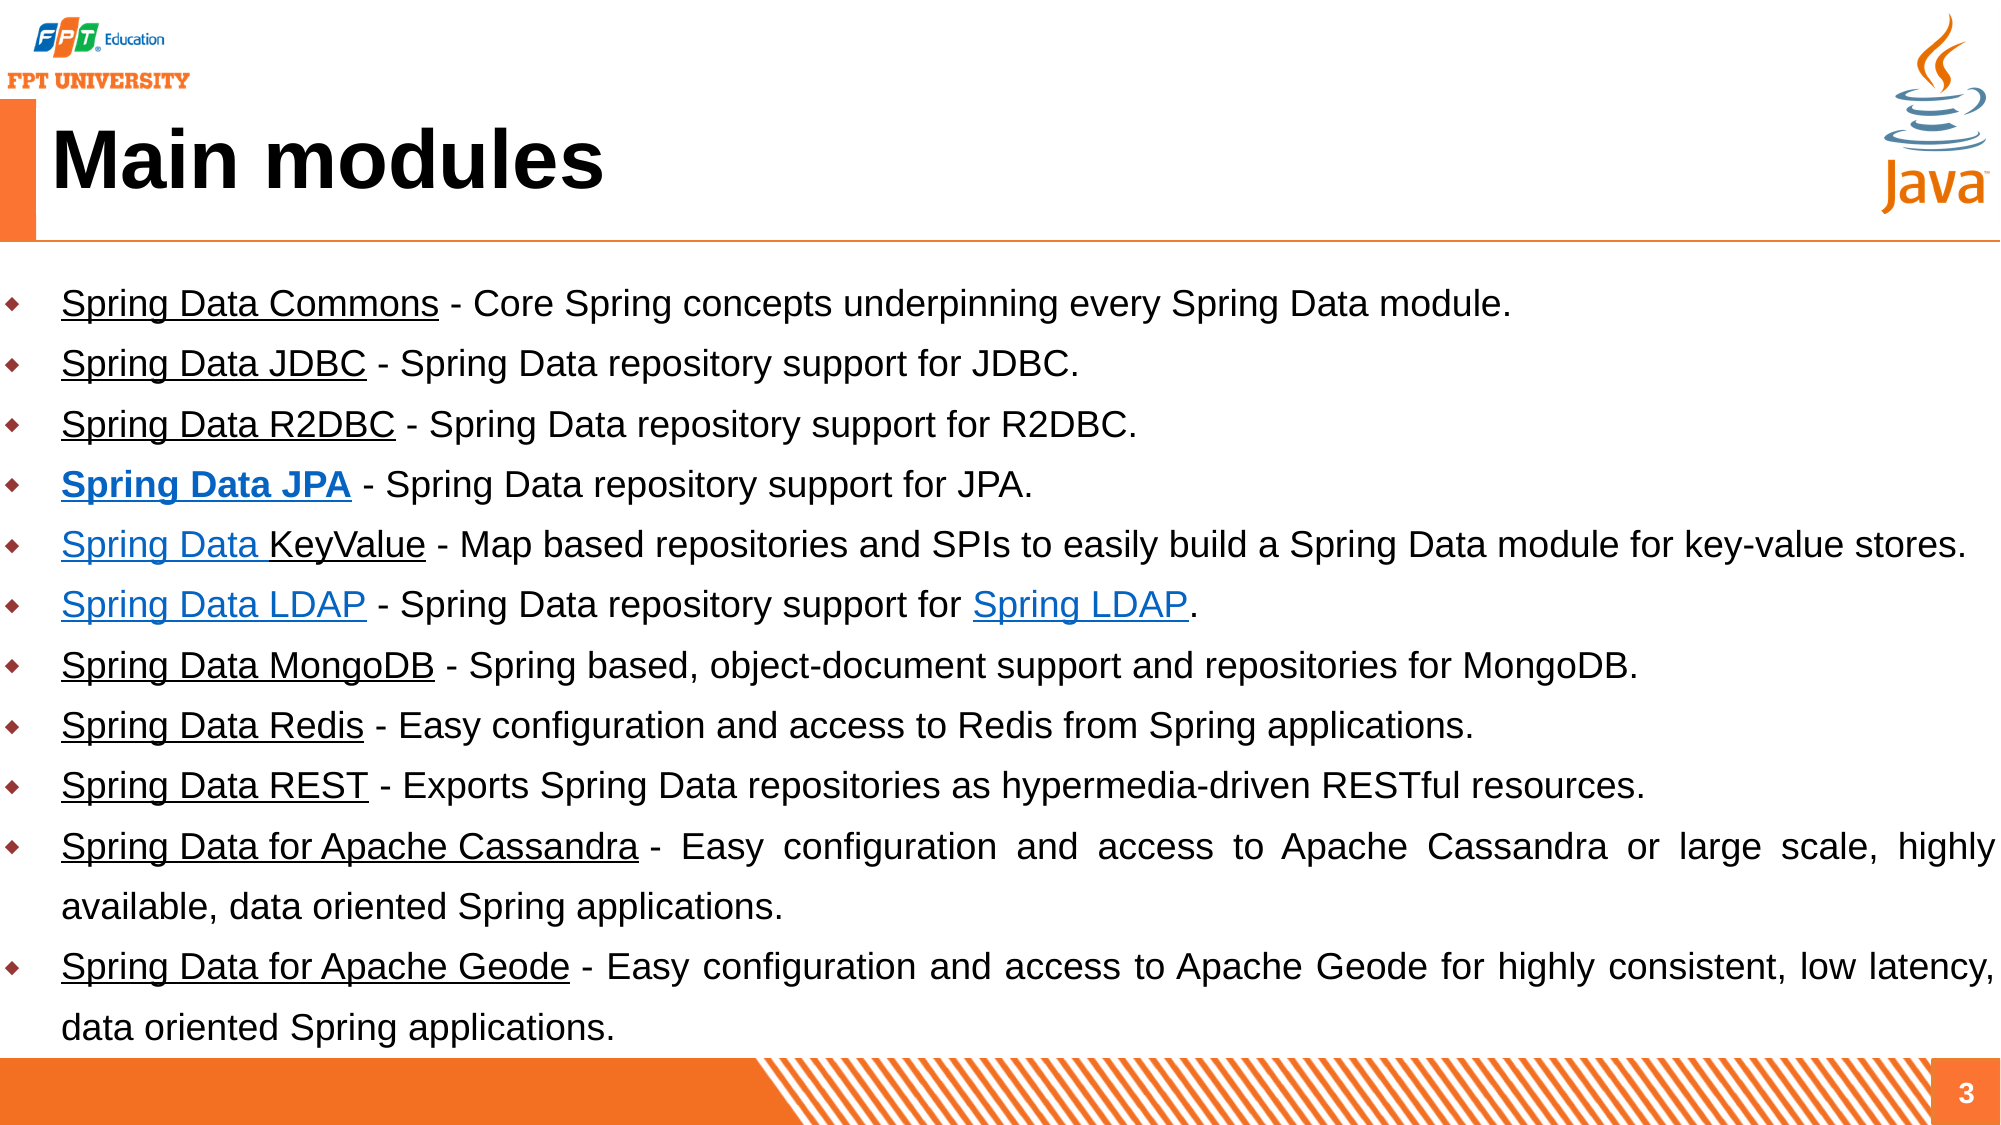

# Main modules
Spring Data Commons - Core Spring concepts underpinning every Spring Data module.
Spring Data JDBC - Spring Data repository support for JDBC.
Spring Data R2DBC - Spring Data repository support for R2DBC.
Spring Data JPA - Spring Data repository support for JPA.
Spring Data KeyValue - Map based repositories and SPIs to easily build a Spring Data module for key-value stores.
Spring Data LDAP - Spring Data repository support for Spring LDAP.
Spring Data MongoDB - Spring based, object-document support and repositories for MongoDB.
Spring Data Redis - Easy configuration and access to Redis from Spring applications.
Spring Data REST - Exports Spring Data repositories as hypermedia-driven RESTful resources.
Spring Data for Apache Cassandra - Easy configuration and access to Apache Cassandra or large scale, highly available, data oriented Spring applications.
Spring Data for Apache Geode - Easy configuration and access to Apache Geode for highly consistent, low latency, data oriented Spring applications.
3